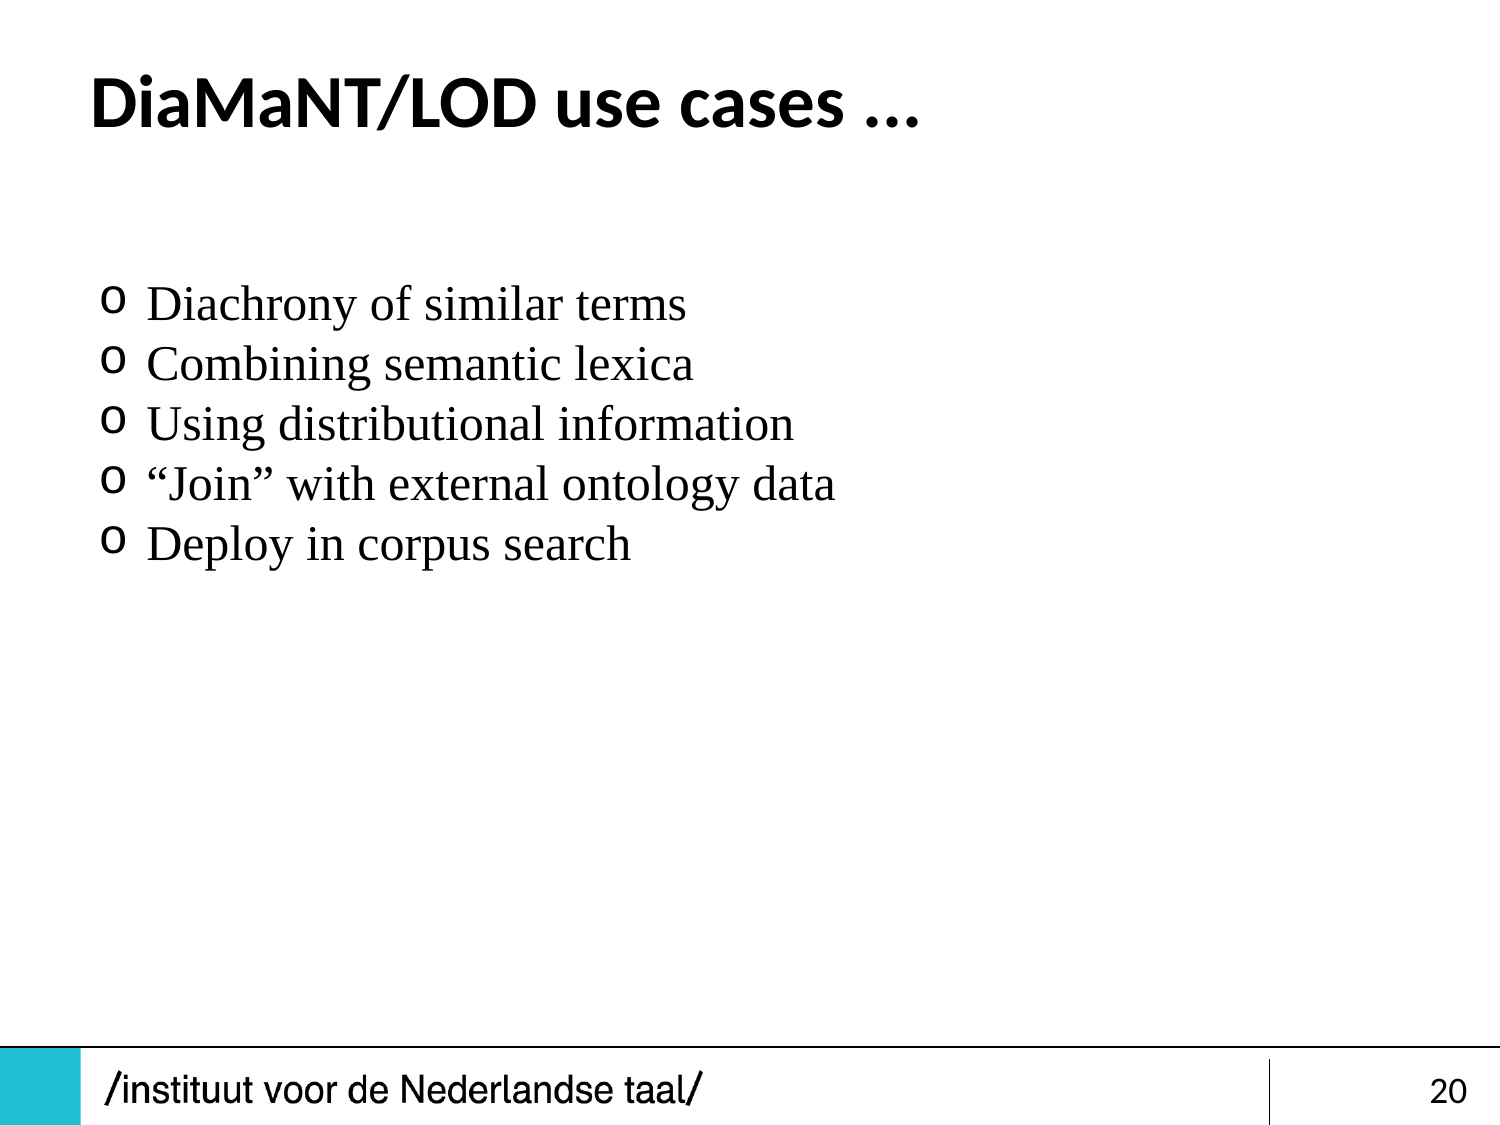

# DiaMaNT/LOD use cases ...
Diachrony of similar terms
Combining semantic lexica
Using distributional information
“Join” with external ontology data
Deploy in corpus search
20